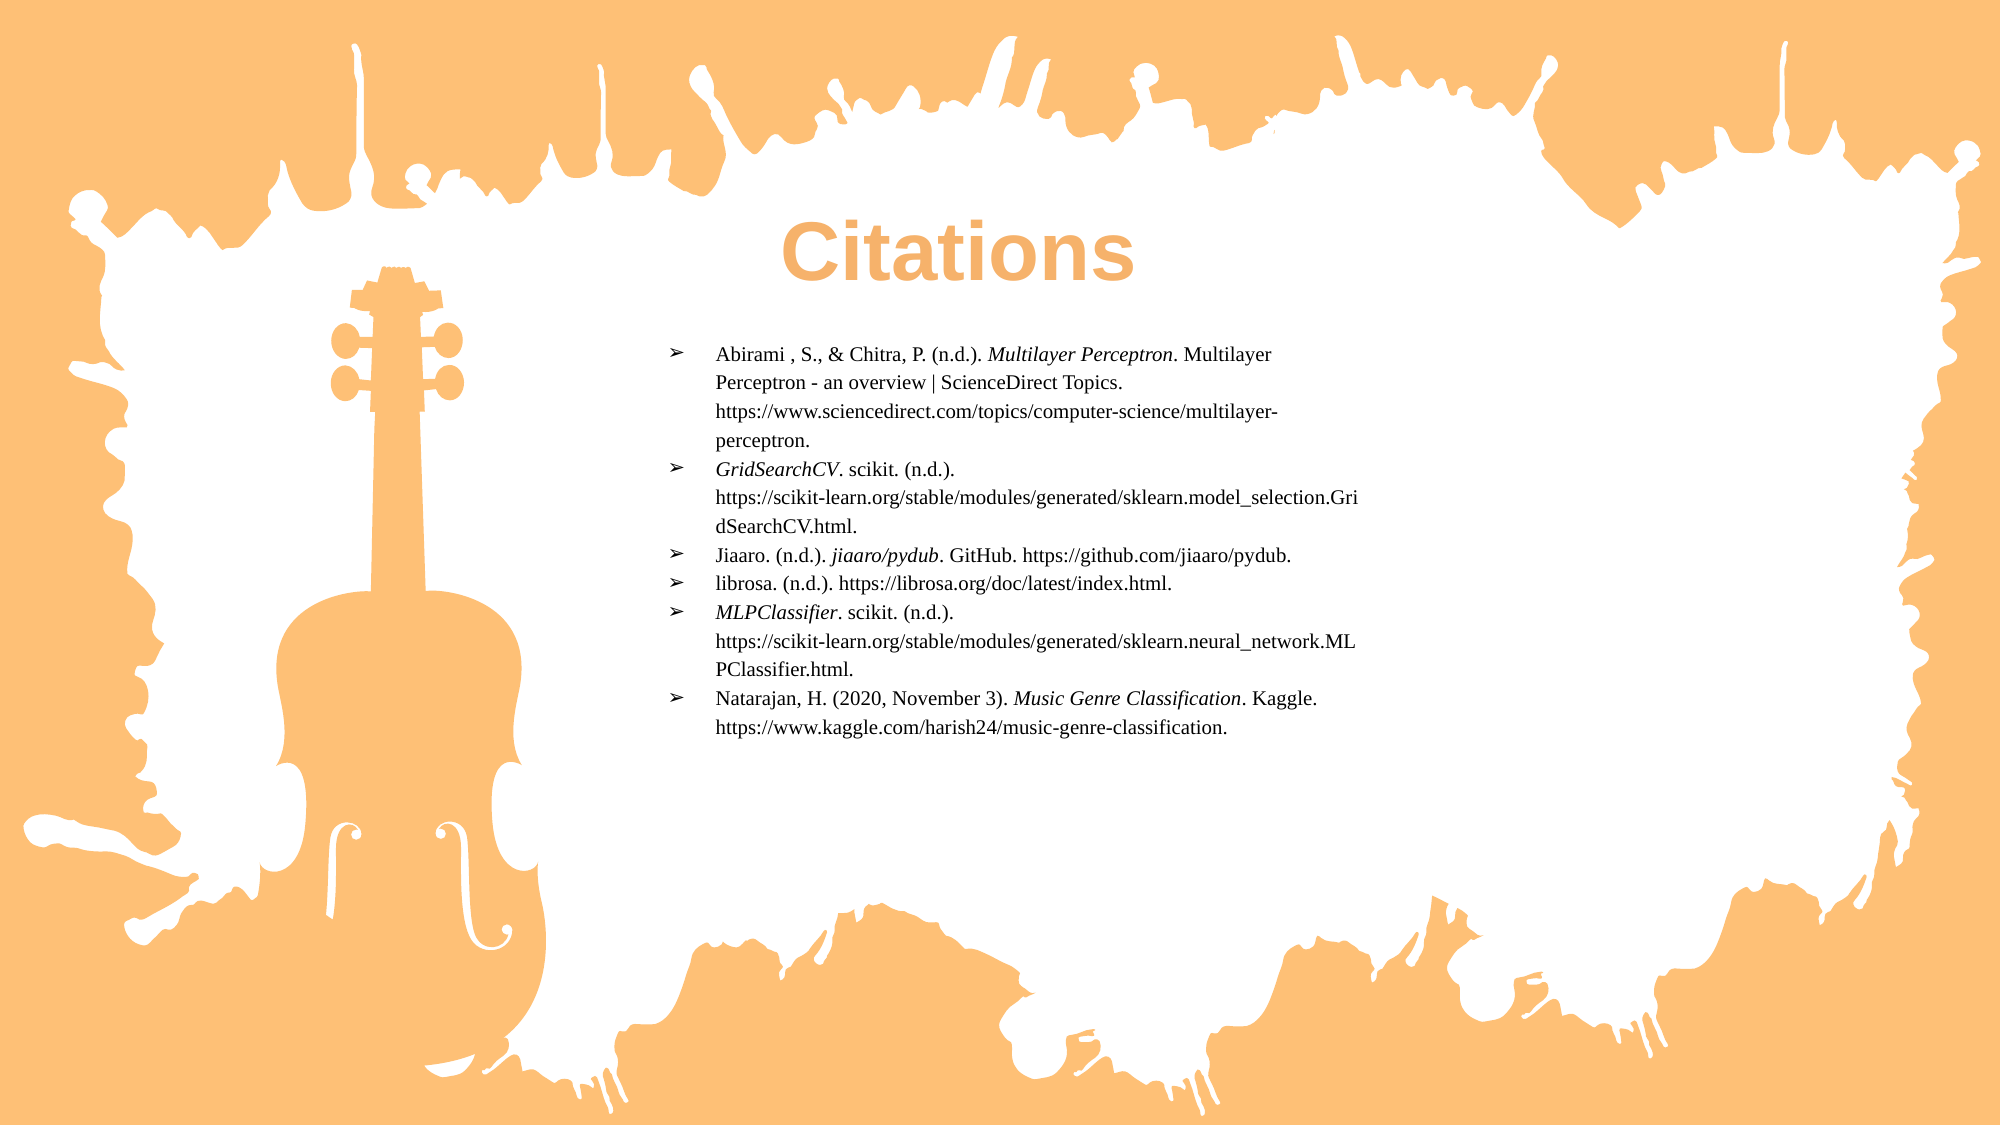

Citations

Abirami , S., & Chitra, P. (n.d.). Multilayer Perceptron. Multilayer Perceptron - an overview | ScienceDirect Topics. https://www.sciencedirect.com/topics/computer-science/multilayer-perceptron.
GridSearchCV. scikit. (n.d.). https://scikit-learn.org/stable/modules/generated/sklearn.model_selection.GridSearchCV.html.
Jiaaro. (n.d.). jiaaro/pydub. GitHub. https://github.com/jiaaro/pydub.
librosa. (n.d.). https://librosa.org/doc/latest/index.html.
MLPClassifier. scikit. (n.d.). https://scikit-learn.org/stable/modules/generated/sklearn.neural_network.MLPClassifier.html.
Natarajan, H. (2020, November 3). Music Genre Classification. Kaggle. https://www.kaggle.com/harish24/music-genre-classification.